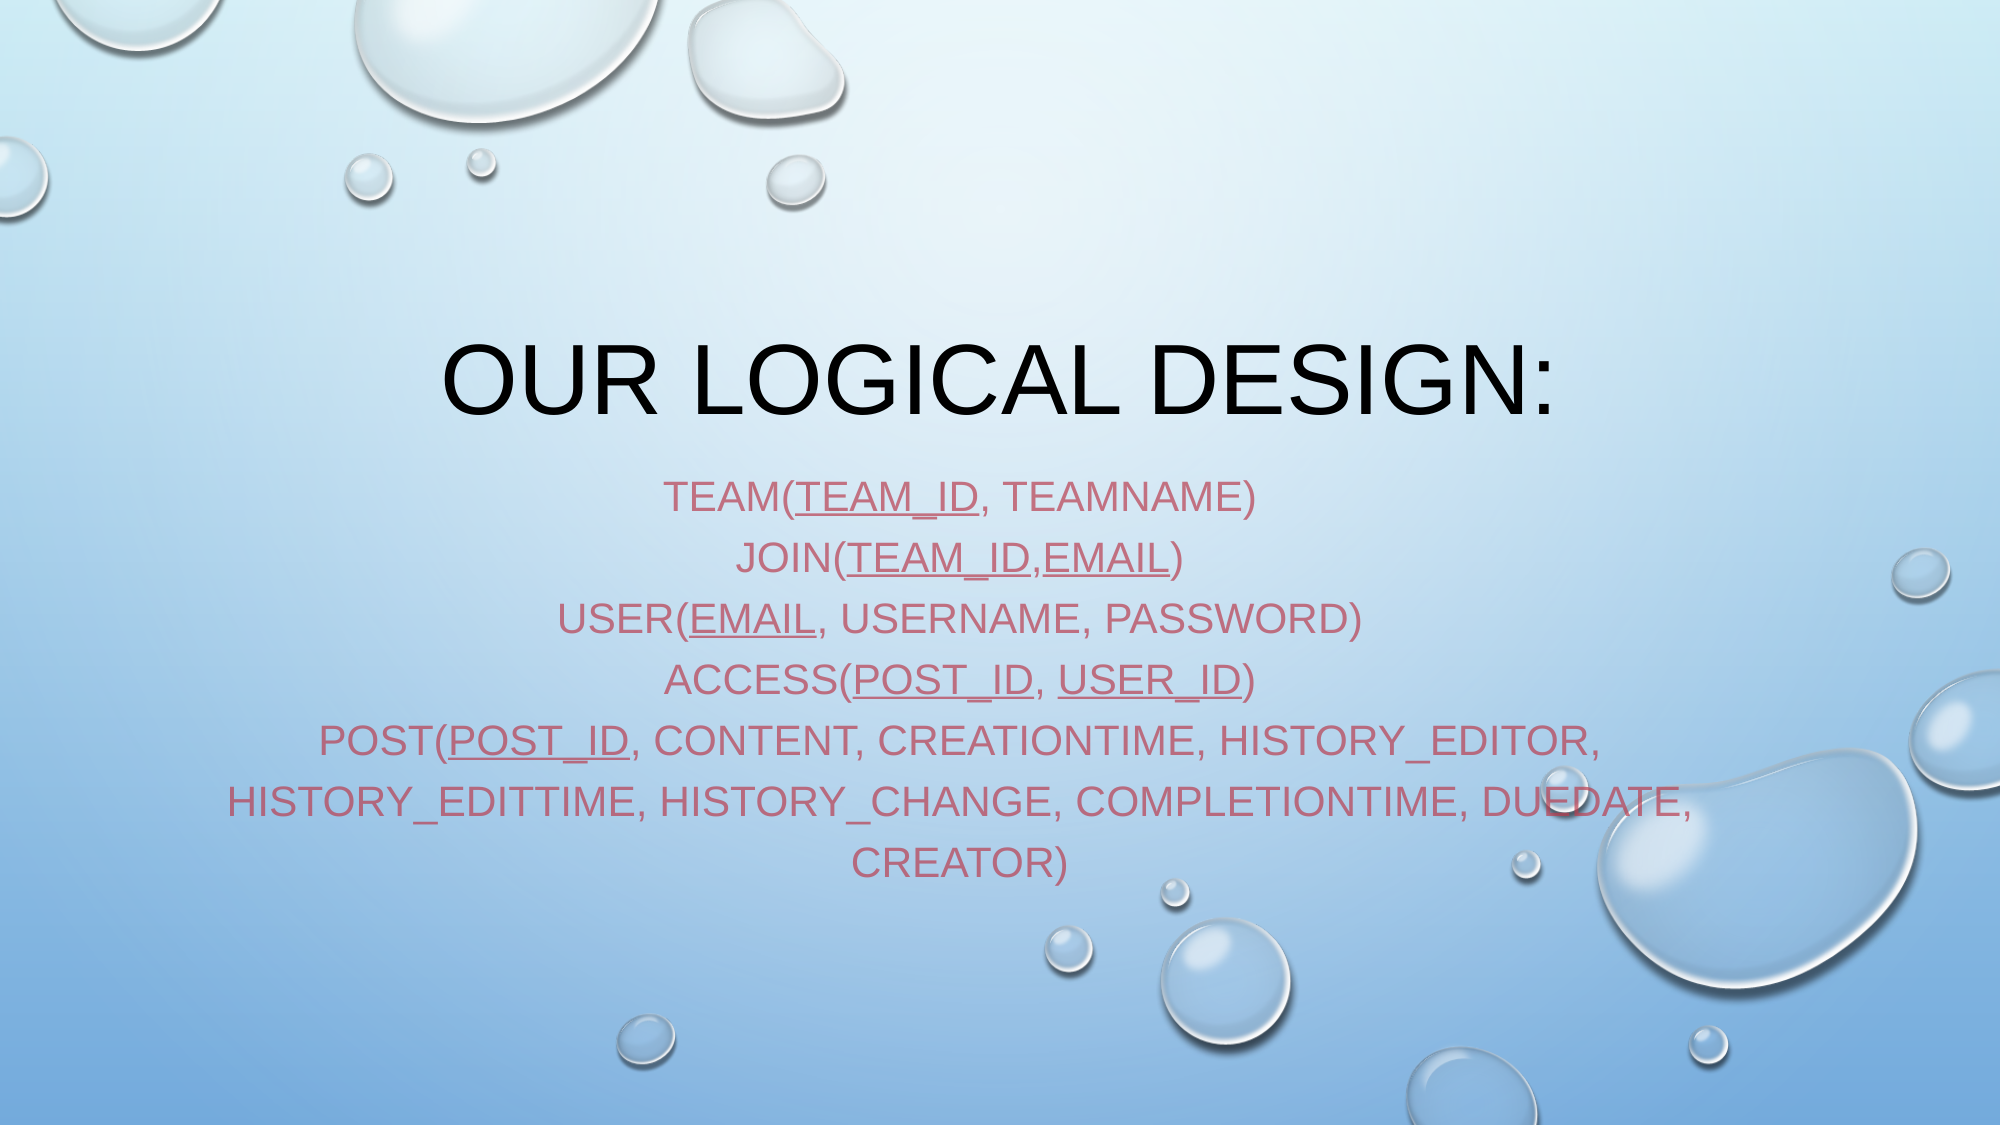

# OUR LOGICAL DESIGN:
Team(team_ID, teamName)
Join(team_ID,email)
User(email, username, password)
Access(post_ID, user_ID)
Post(post_ID, content, creationTime, history_Editor, history_editTime, history_change, completionTime, dueDate, creator)